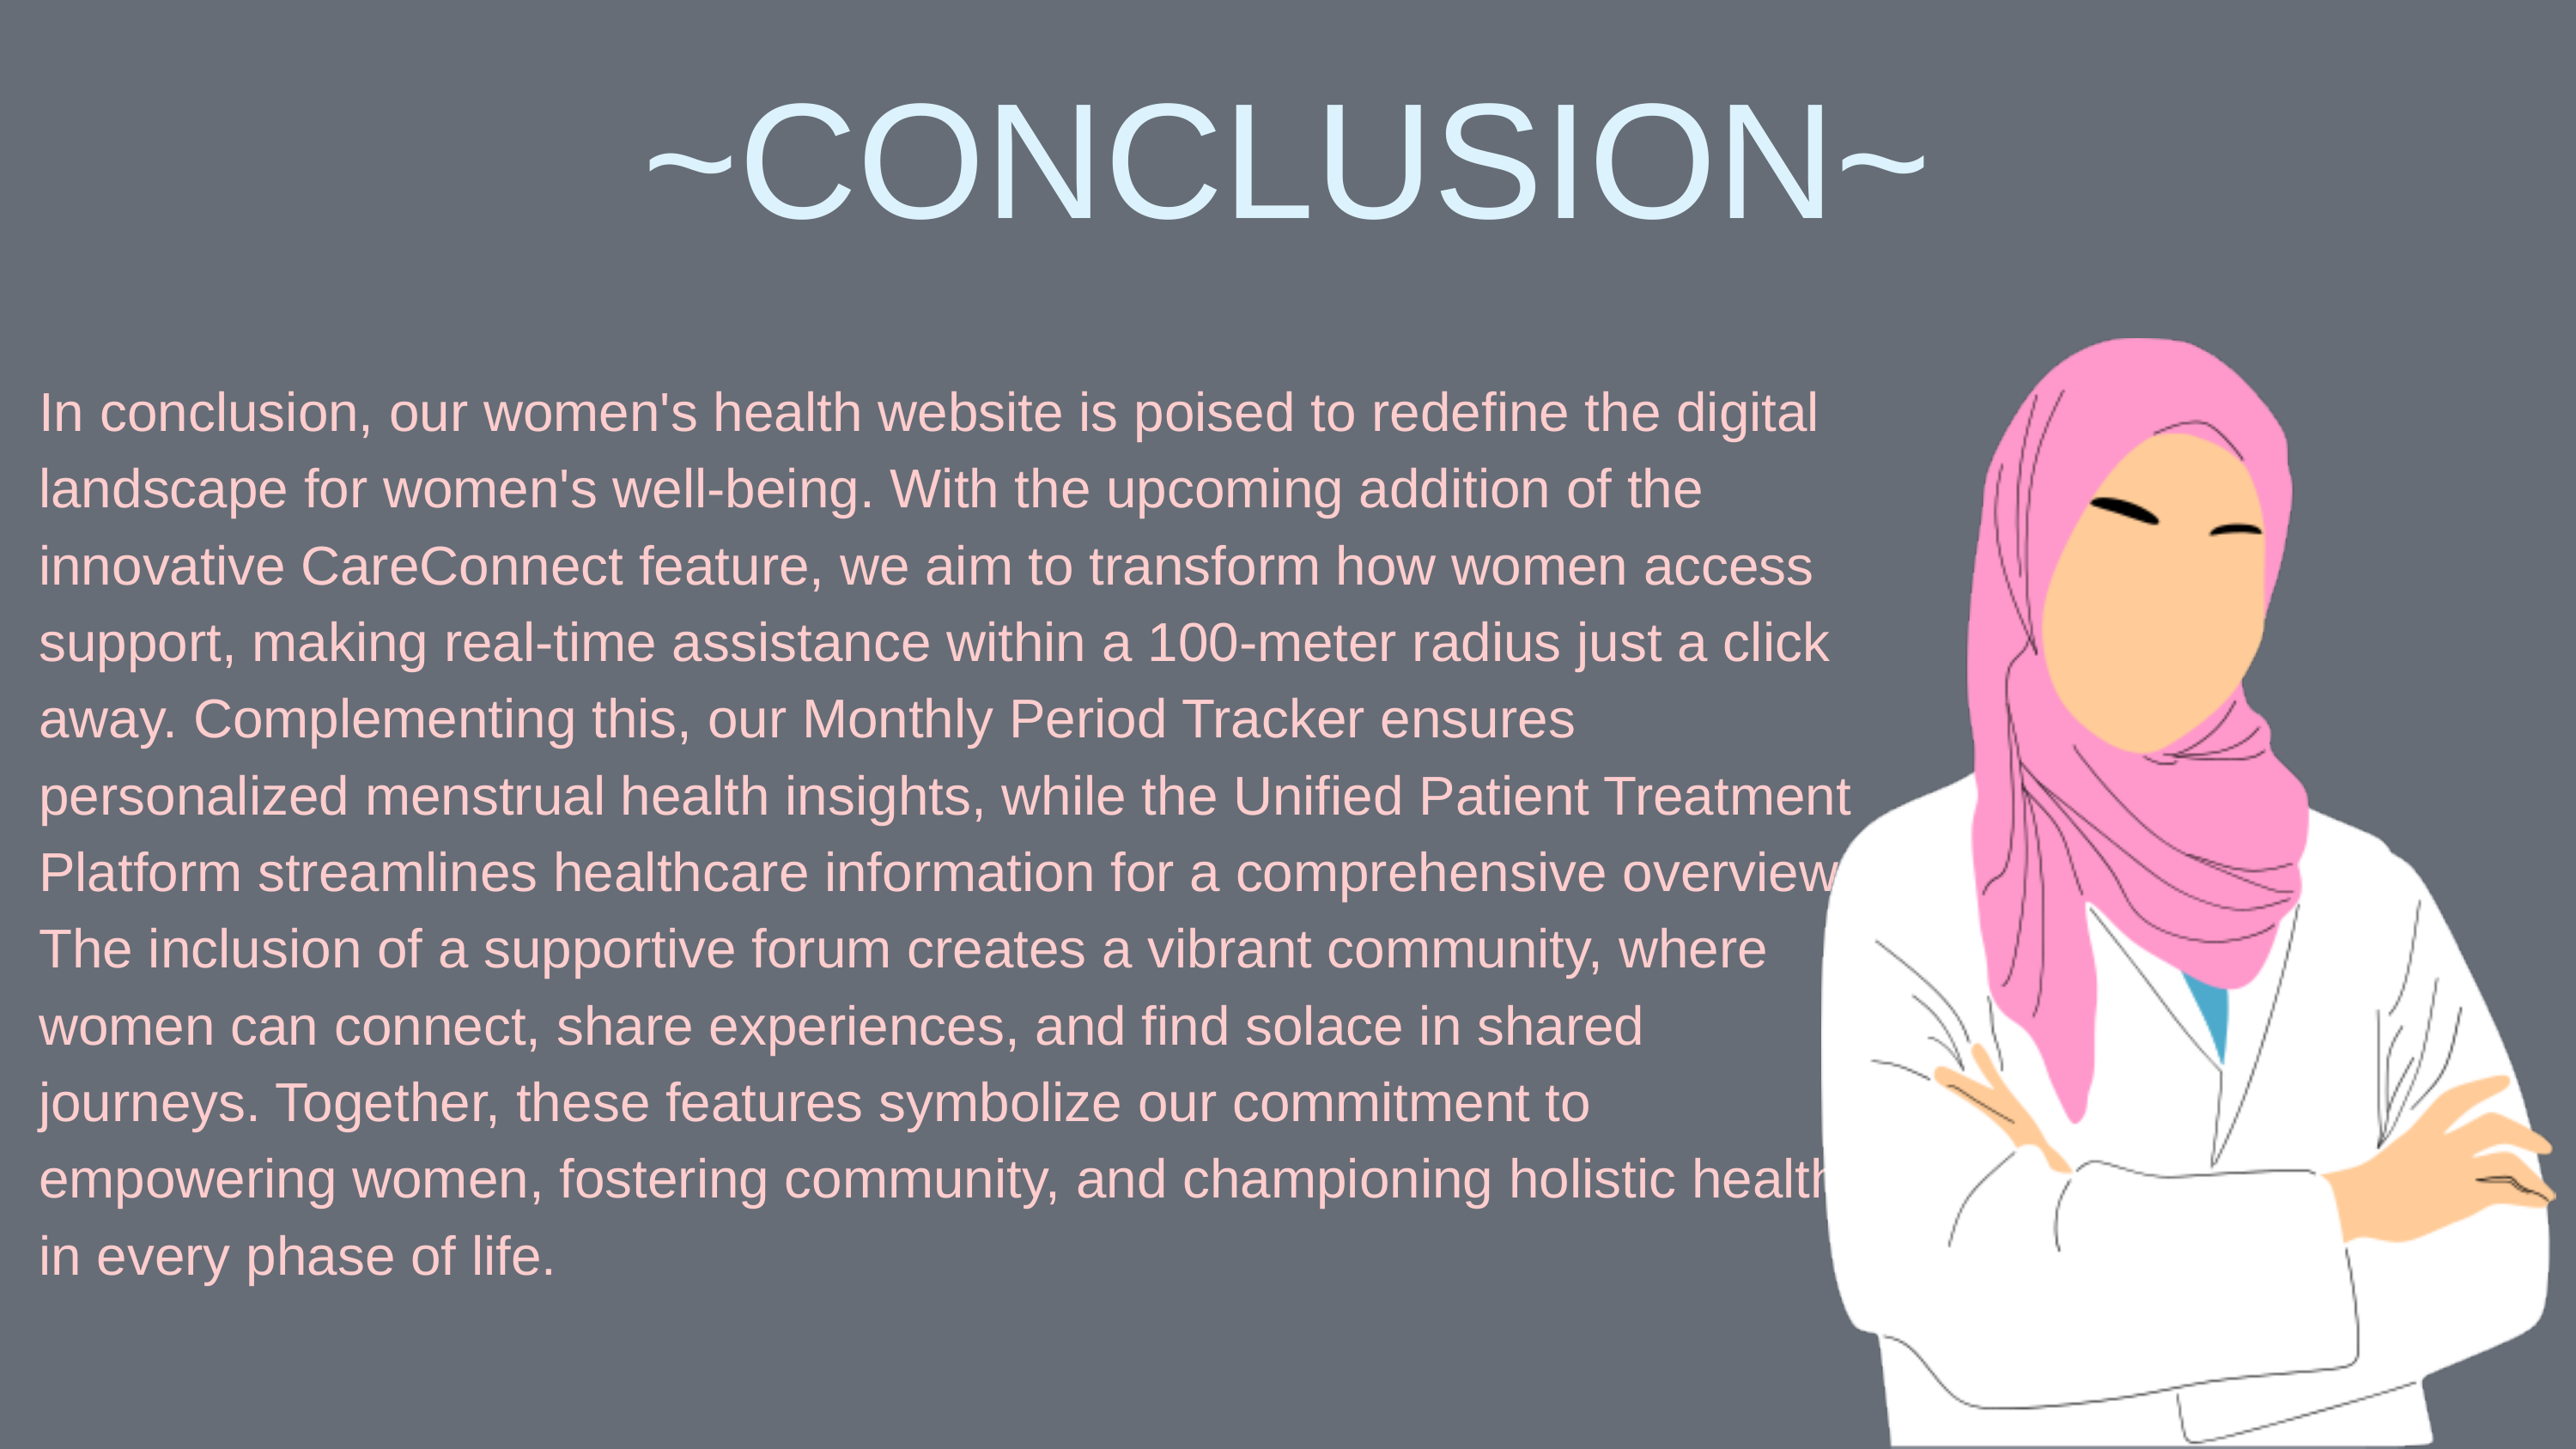

~CONCLUSION~

In conclusion, our women's health website is poised to redefine the digital landscape for women's well-being. With the upcoming addition of the innovative CareConnect feature, we aim to transform how women access support, making real-time assistance within a 100-meter radius just a click away. Complementing this, our Monthly Period Tracker ensures personalized menstrual health insights, while the Unified Patient Treatment Platform streamlines healthcare information for a comprehensive overview. The inclusion of a supportive forum creates a vibrant community, where women can connect, share experiences, and find solace in shared journeys. Together, these features symbolize our commitment to empowering women, fostering community, and championing holistic health in every phase of life.